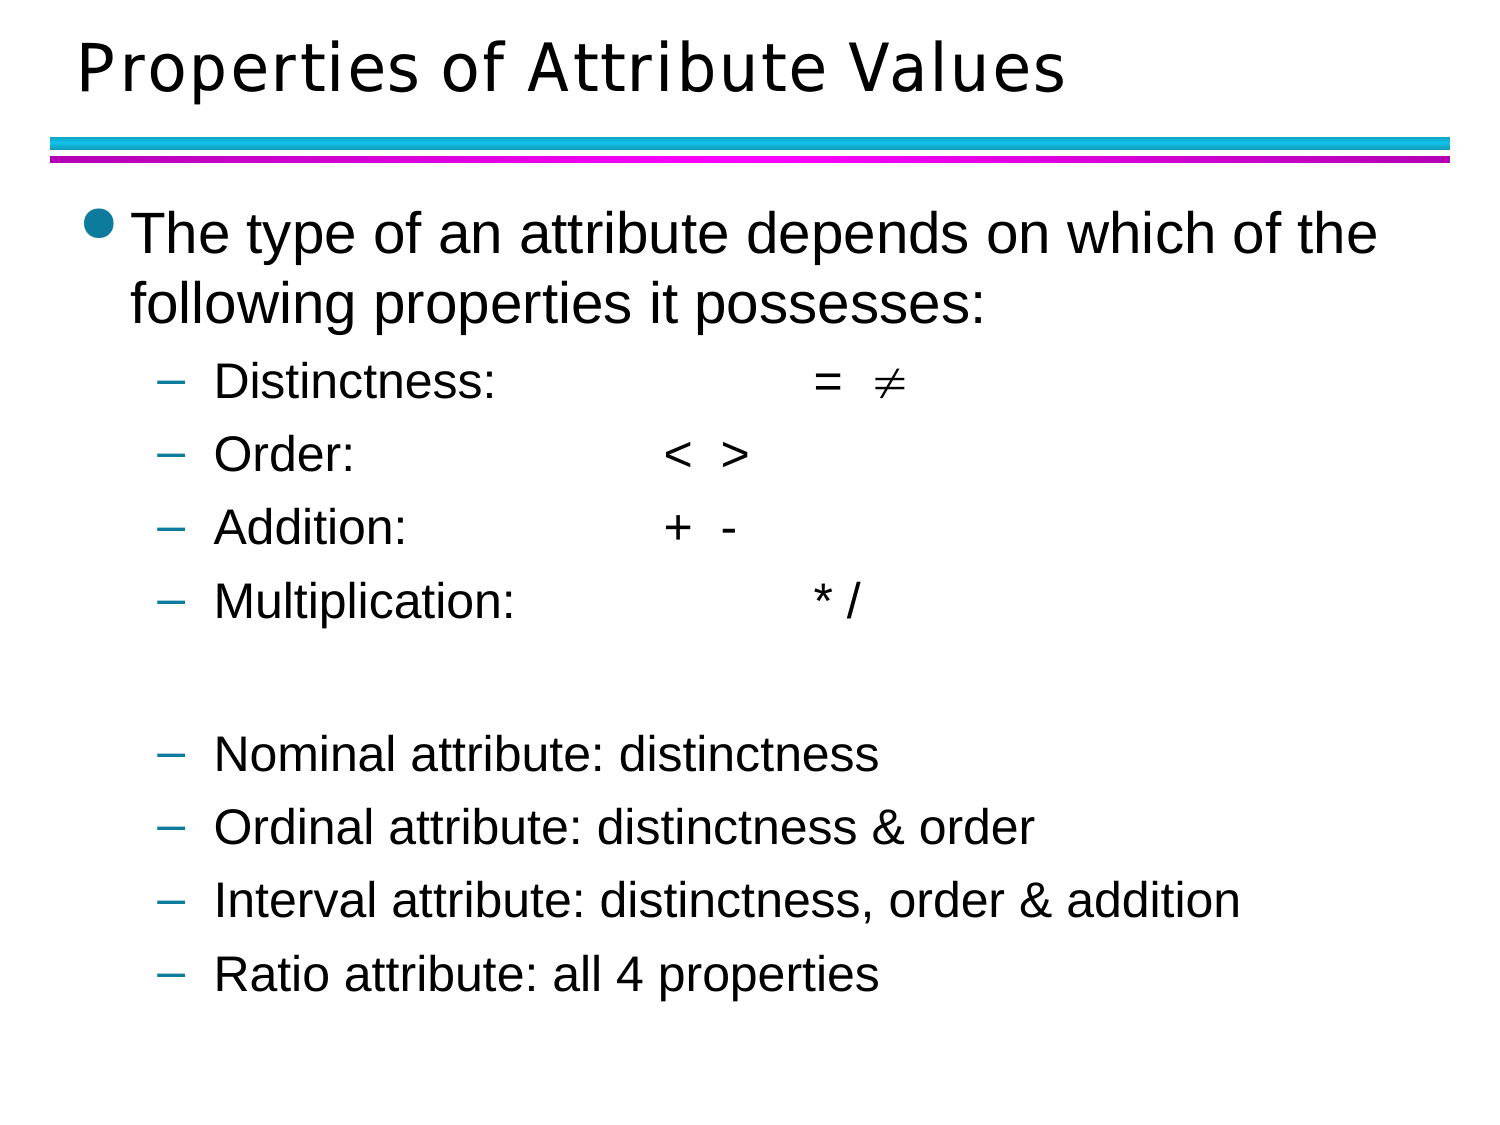

# Properties of Attribute Values
The type of an attribute depends on which of the following properties it possesses:
Distinctness:  		=  ≠
Order:  		<  >
Addition:  		+  -
Multiplication: 		* /

Nominal attribute: distinctness
Ordinal attribute: distinctness & order
Interval attribute: distinctness, order & addition
Ratio attribute: all 4 properties